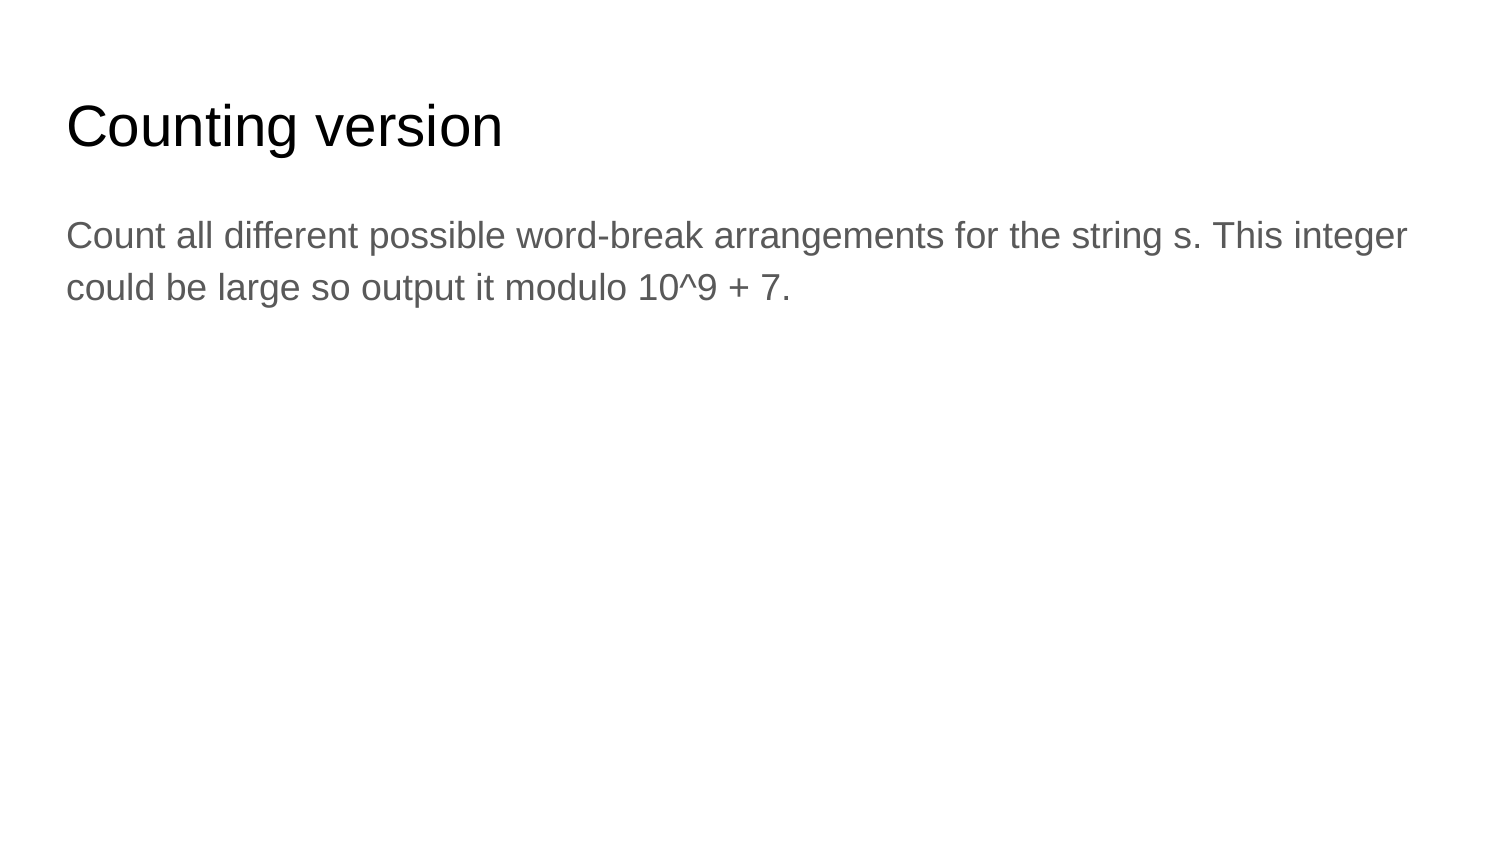

# Counting version
Count all different possible word-break arrangements for the string s. This integer could be large so output it modulo 10^9 + 7.